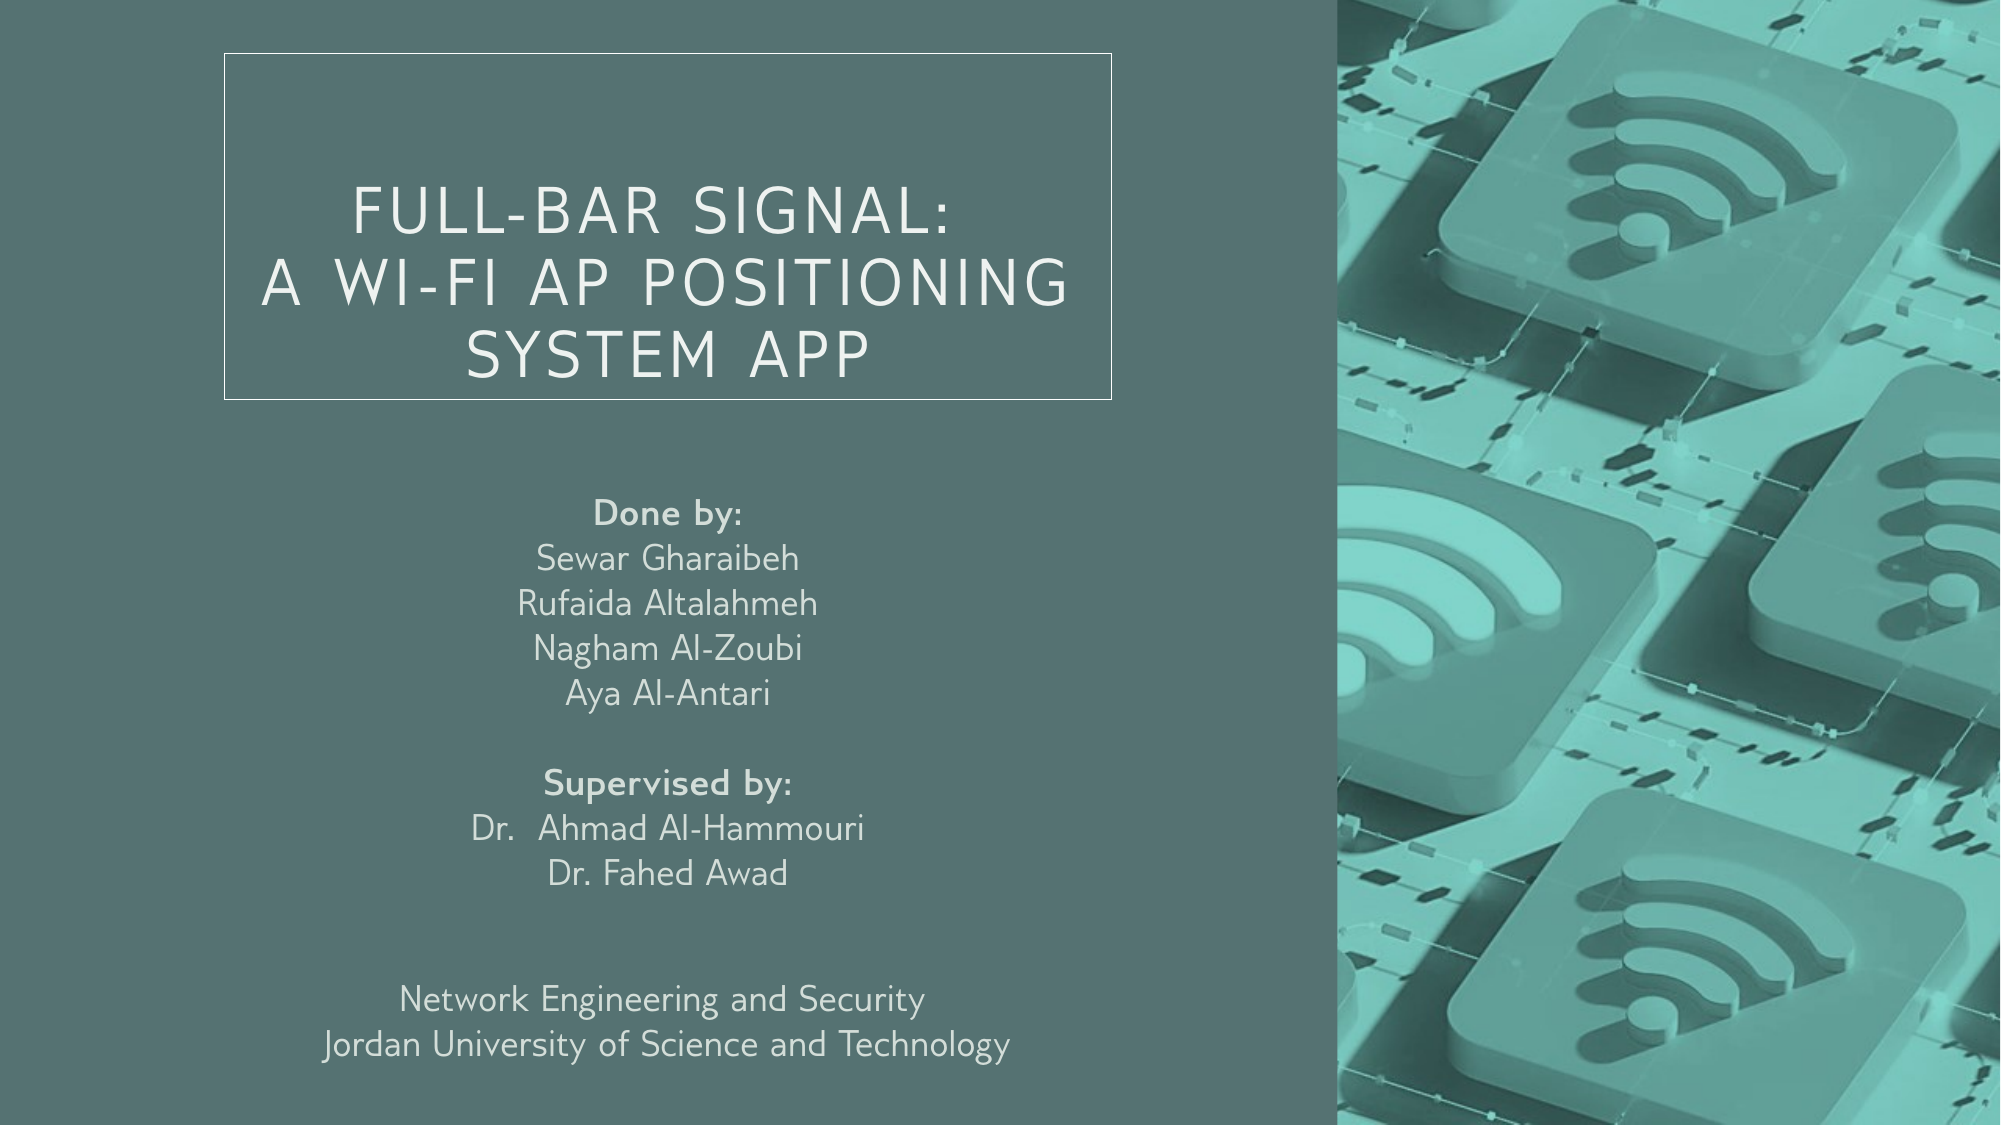

# Full-bar Signal: A Wi-Fi AP Positioning System App
Done by:
Sewar Gharaibeh
Rufaida Altalahmeh
Nagham Al-Zoubi
Aya Al-Antari

Supervised by:
Dr.  Ahmad Al-Hammouri
Dr. Fahed Awad
Network Engineering and Security 
 Jordan University of Science and Technology